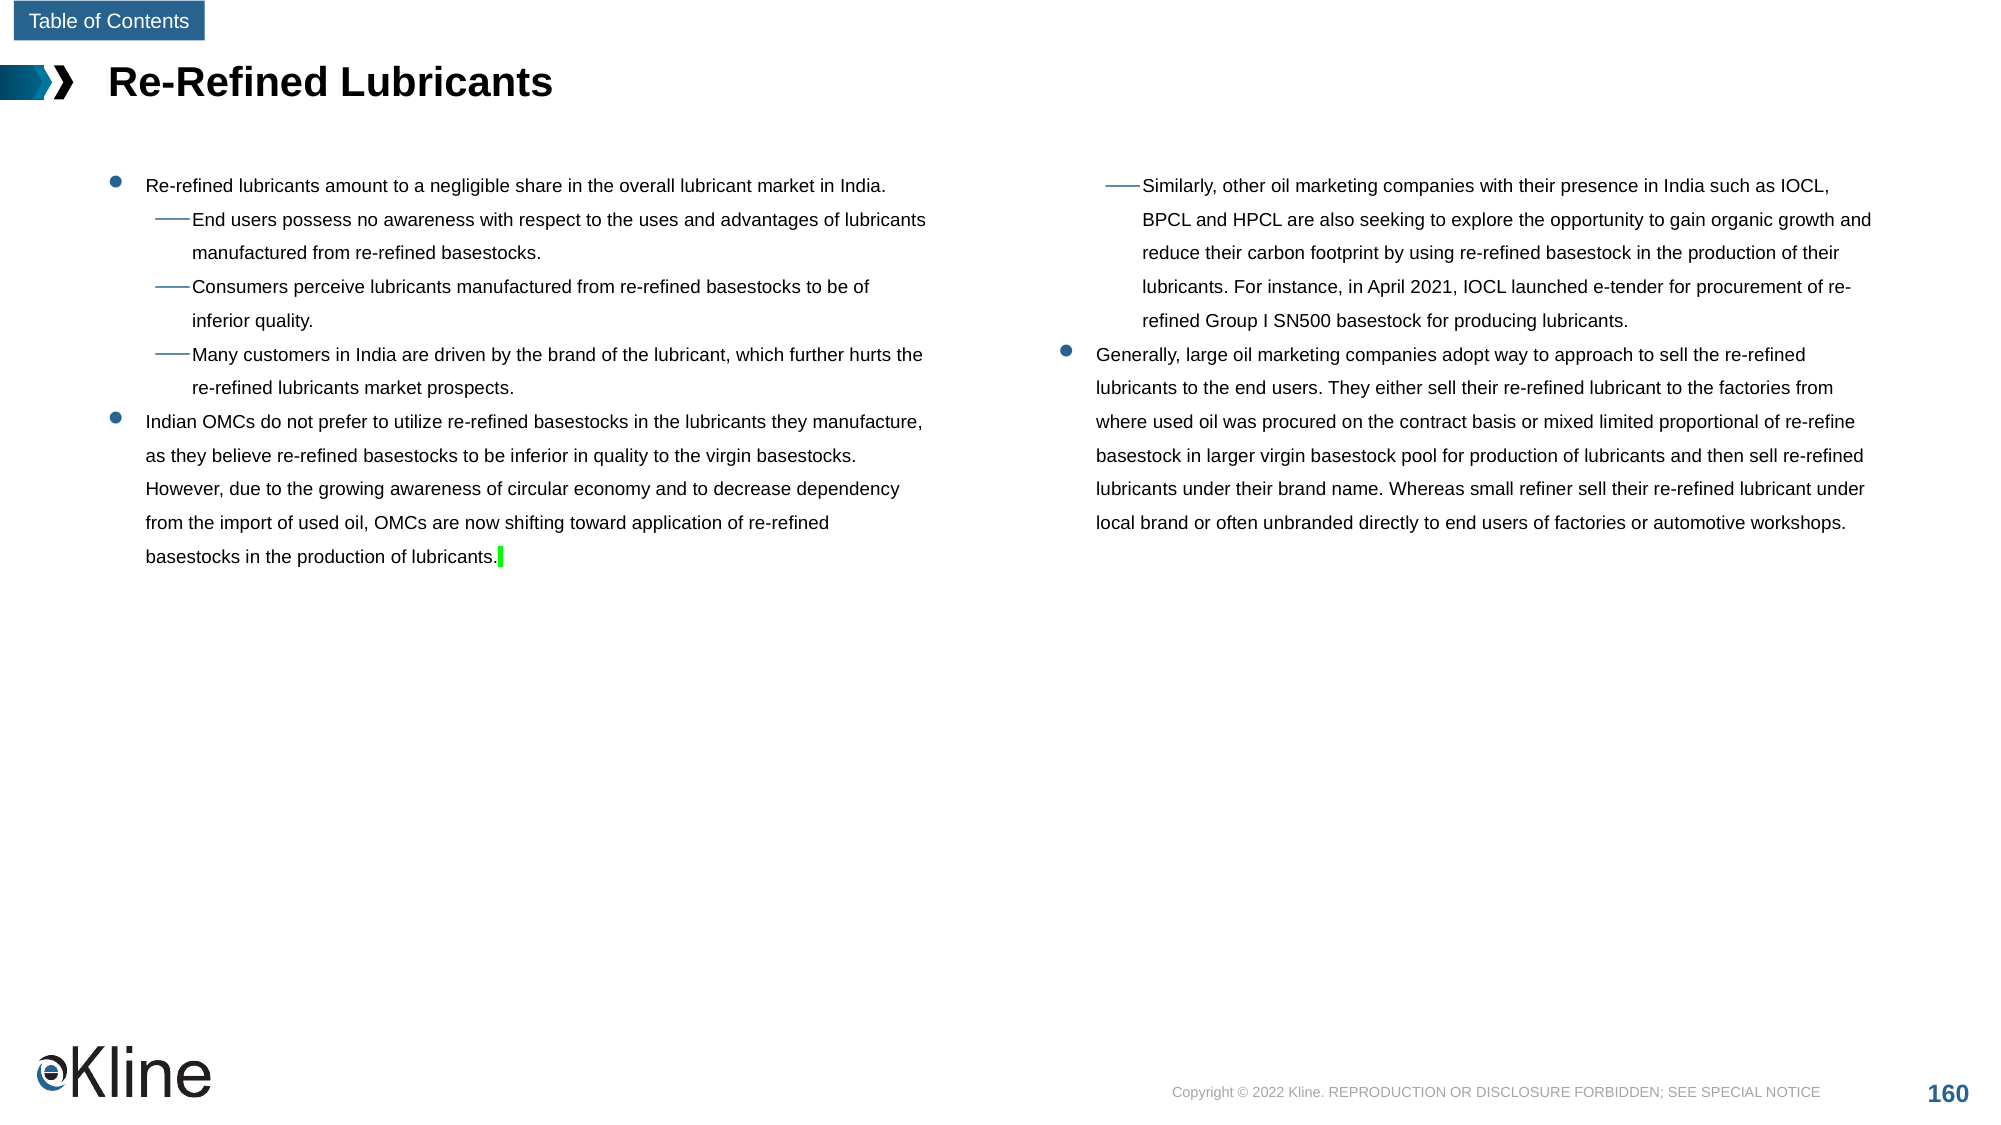

# Re-Refined Lubricants
Re-refined lubricants amount to a negligible share in the overall lubricant market in India.
End users possess no awareness with respect to the uses and advantages of lubricants manufactured from re-refined basestocks.
Consumers perceive lubricants manufactured from re-refined basestocks to be of inferior quality.
Many customers in India are driven by the brand of the lubricant, which further hurts the re-refined lubricants market prospects.
Indian OMCs do not prefer to utilize re-refined basestocks in the lubricants they manufacture, as they believe re-refined basestocks to be inferior in quality to the virgin basestocks. However, due to the growing awareness of circular economy and to decrease dependency from the import of used oil, OMCs are now shifting toward application of re-refined basestocks in the production of lubricants.
Similarly, other oil marketing companies with their presence in India such as IOCL, BPCL and HPCL are also seeking to explore the opportunity to gain organic growth and reduce their carbon footprint by using re-refined basestock in the production of their lubricants. For instance, in April 2021, IOCL launched e-tender for procurement of re-refined Group I SN500 basestock for producing lubricants.
Generally, large oil marketing companies adopt way to approach to sell the re-refined lubricants to the end users. They either sell their re-refined lubricant to the factories from where used oil was procured on the contract basis or mixed limited proportional of re-refine basestock in larger virgin basestock pool for production of lubricants and then sell re-refined lubricants under their brand name. Whereas small refiner sell their re-refined lubricant under local brand or often unbranded directly to end users of factories or automotive workshops.